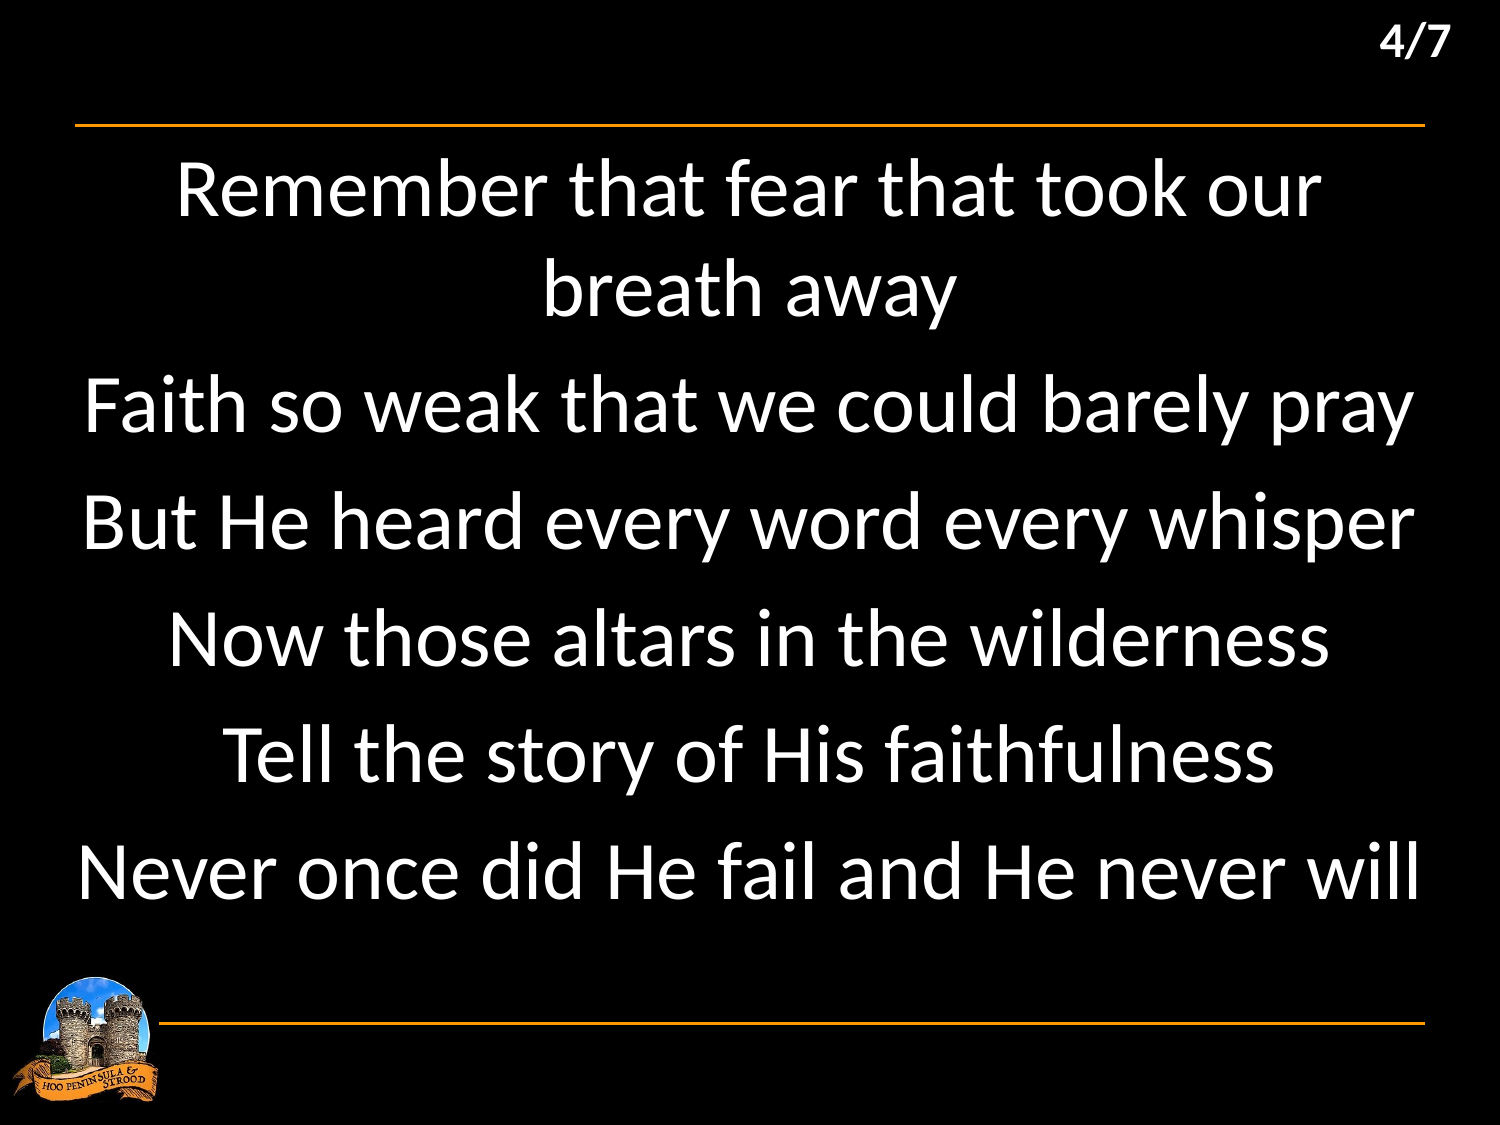

4/7
Remember that fear that took our breath away
Faith so weak that we could barely pray
But He heard every word every whisper
Now those altars in the wilderness
Tell the story of His faithfulness
Never once did He fail and He never will